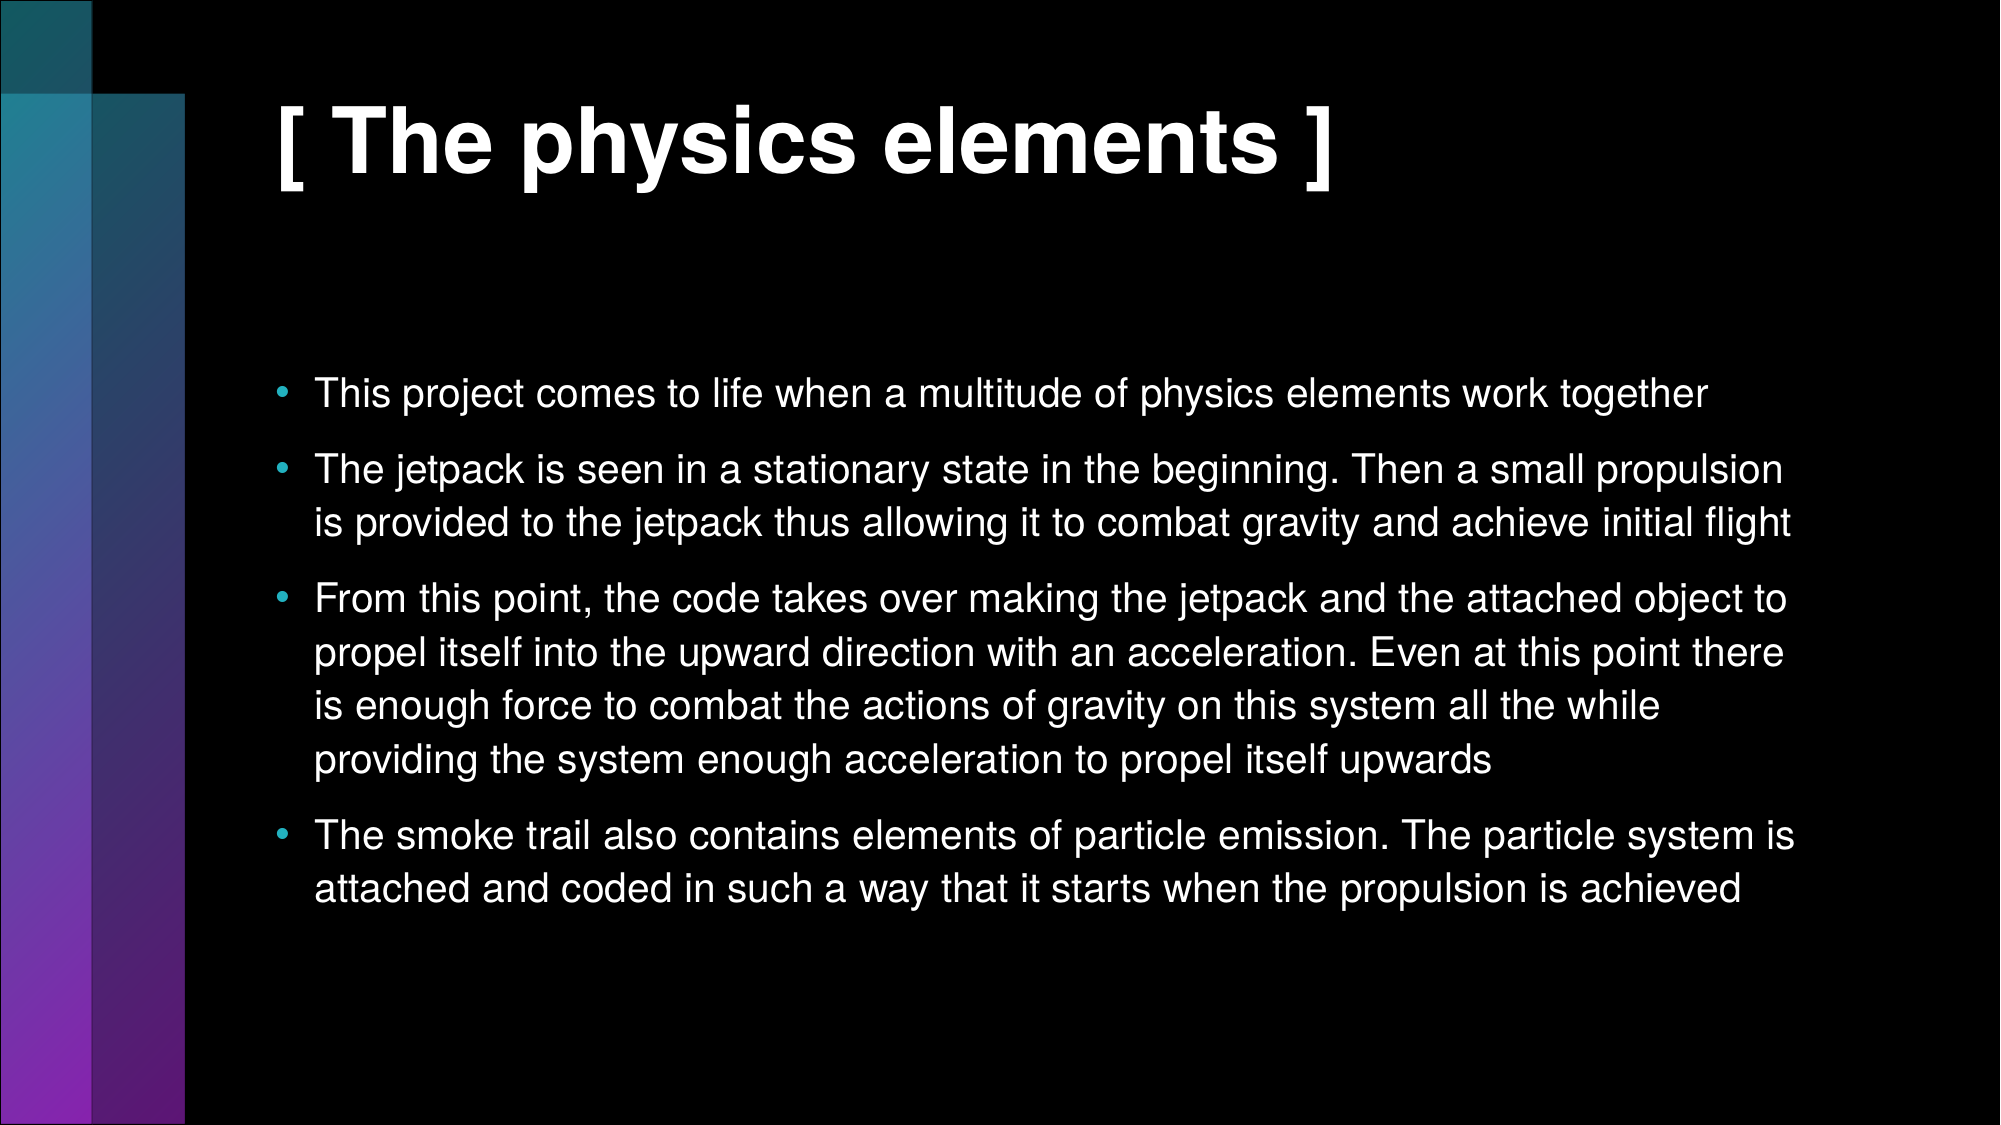

# [ The physics elements ]
This project comes to life when a multitude of physics elements work together
The jetpack is seen in a stationary state in the beginning. Then a small propulsion is provided to the jetpack thus allowing it to combat gravity and achieve initial flight
From this point, the code takes over making the jetpack and the attached object to propel itself into the upward direction with an acceleration. Even at this point there is enough force to combat the actions of gravity on this system all the while providing the system enough acceleration to propel itself upwards
The smoke trail also contains elements of particle emission. The particle system is attached and coded in such a way that it starts when the propulsion is achieved